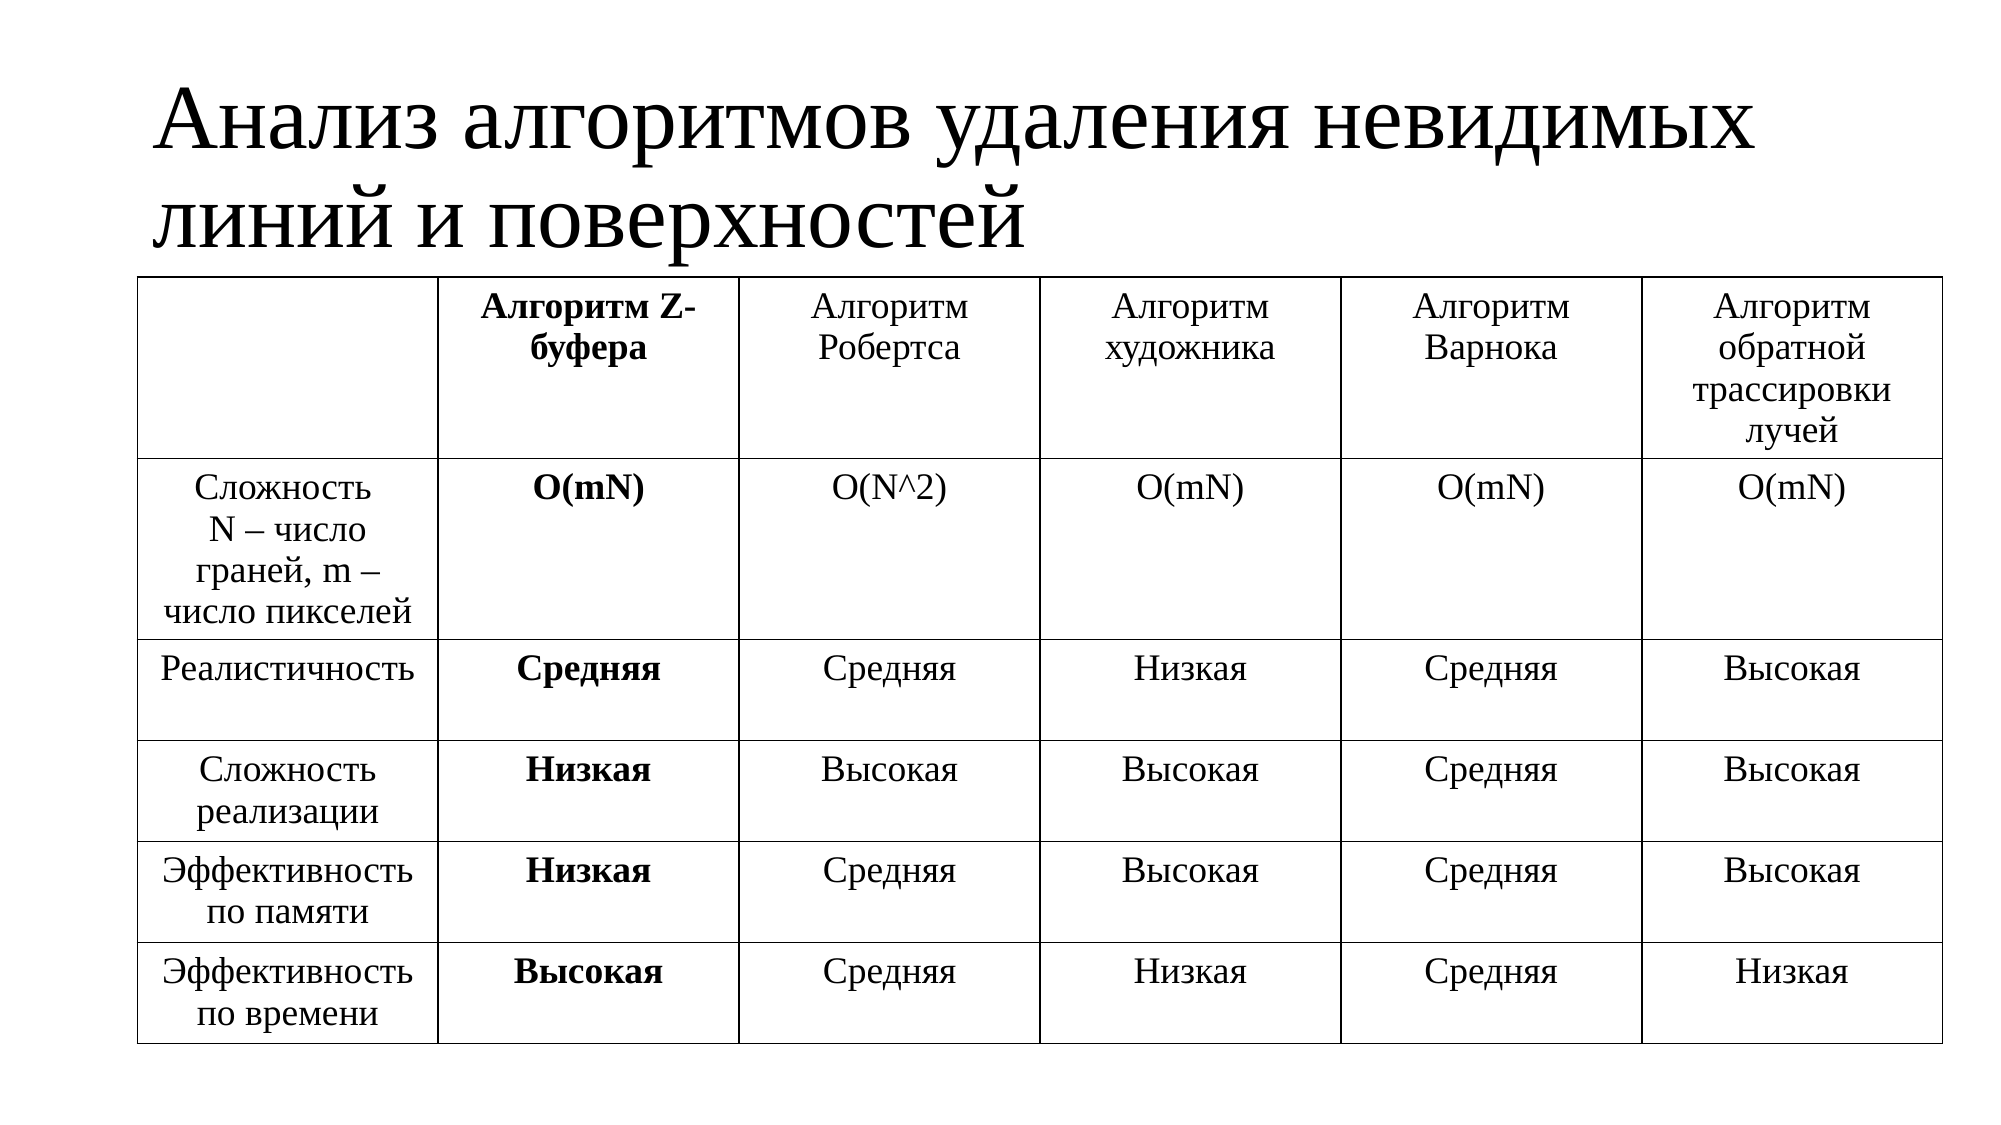

# Анализ алгоритмов удаления невидимых линий и поверхностей
|  | Алгоритм Z-буфера | Алгоритм Робертса | Алгоритм художника | Алгоритм Варнока | Алгоритм обратной трассировки лучей |
| --- | --- | --- | --- | --- | --- |
| Сложность N – число граней, m – число пикселей | O(mN) | O(N^2) | O(mN) | O(mN) | O(mN) |
| Реалистичность | Средняя | Средняя | Низкая | Средняя | Высокая |
| Сложность реализации | Низкая | Высокая | Высокая | Средняя | Высокая |
| Эффективность по памяти | Низкая | Средняя | Высокая | Средняя | Высокая |
| Эффективность по времени | Высокая | Средняя | Низкая | Средняя | Низкая |